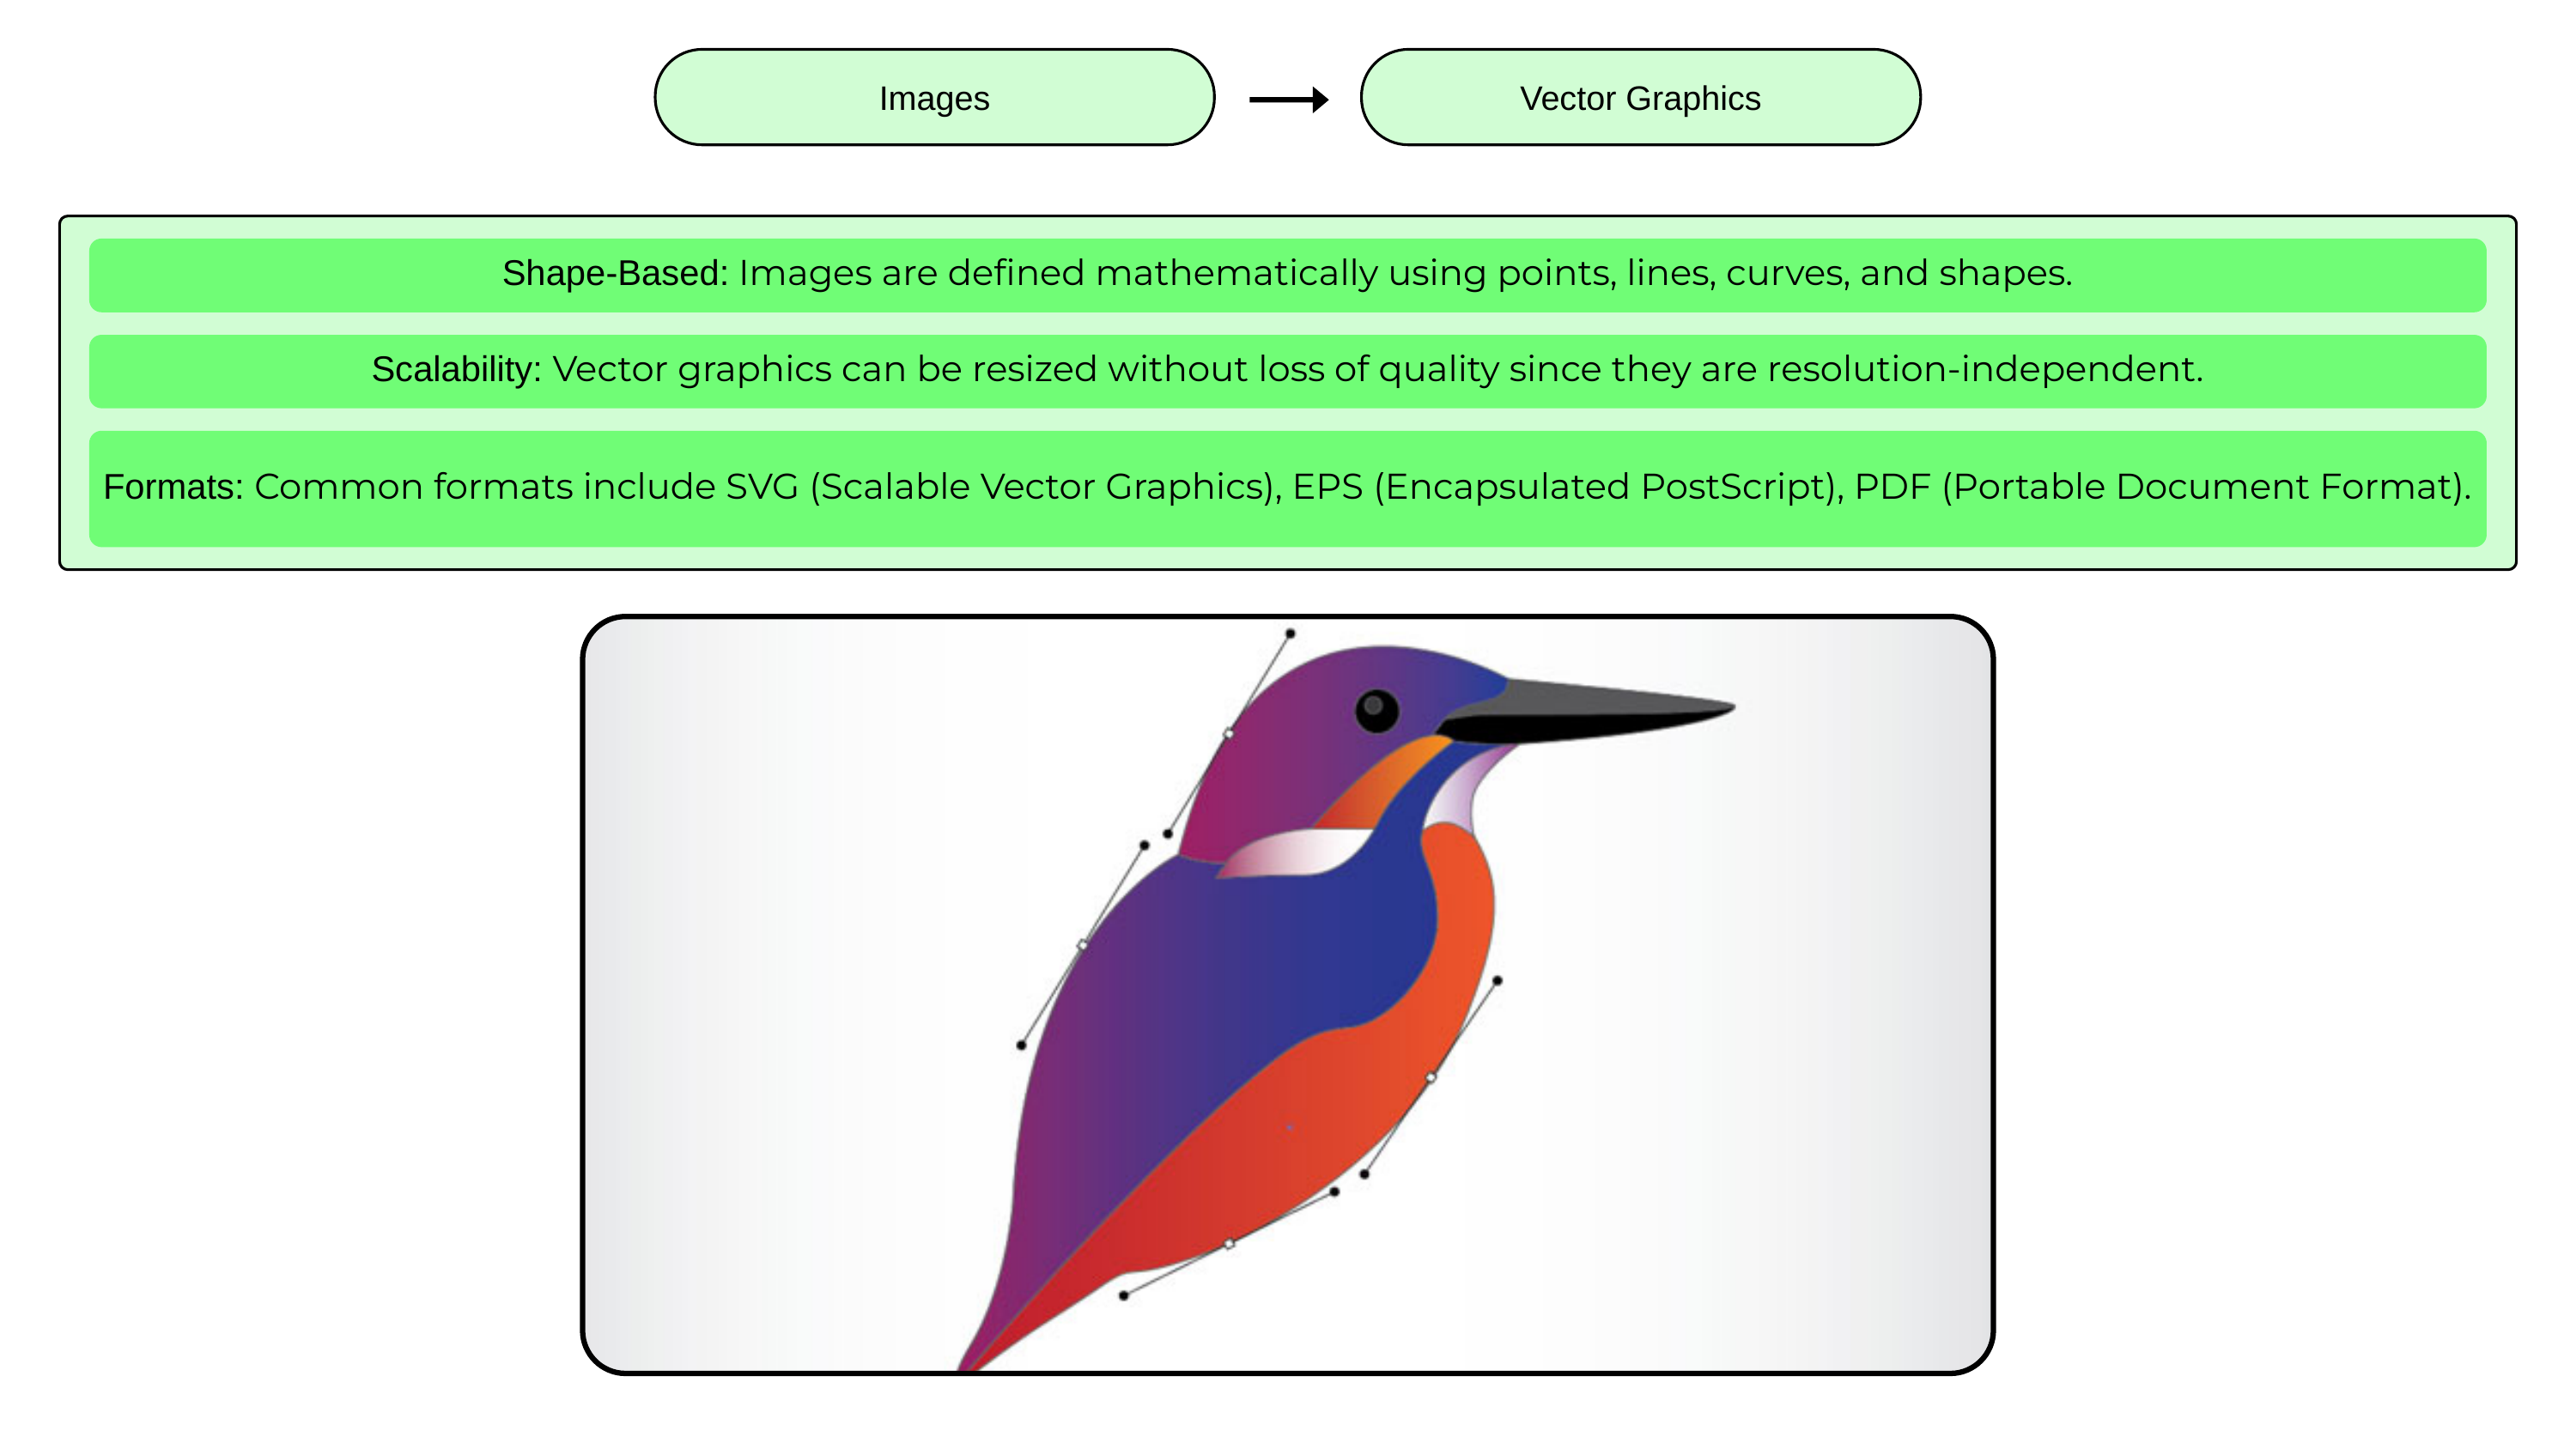

Images

Vector Graphics

Shape-Based: Images are defined mathematically using points, lines, curves, and shapes.

Scalability: Vector graphics can be resized without loss of quality since they are resolution-independent.

Formats: Common formats include SVG (Scalable Vector Graphics), EPS (Encapsulated PostScript), PDF (Portable Document Format).